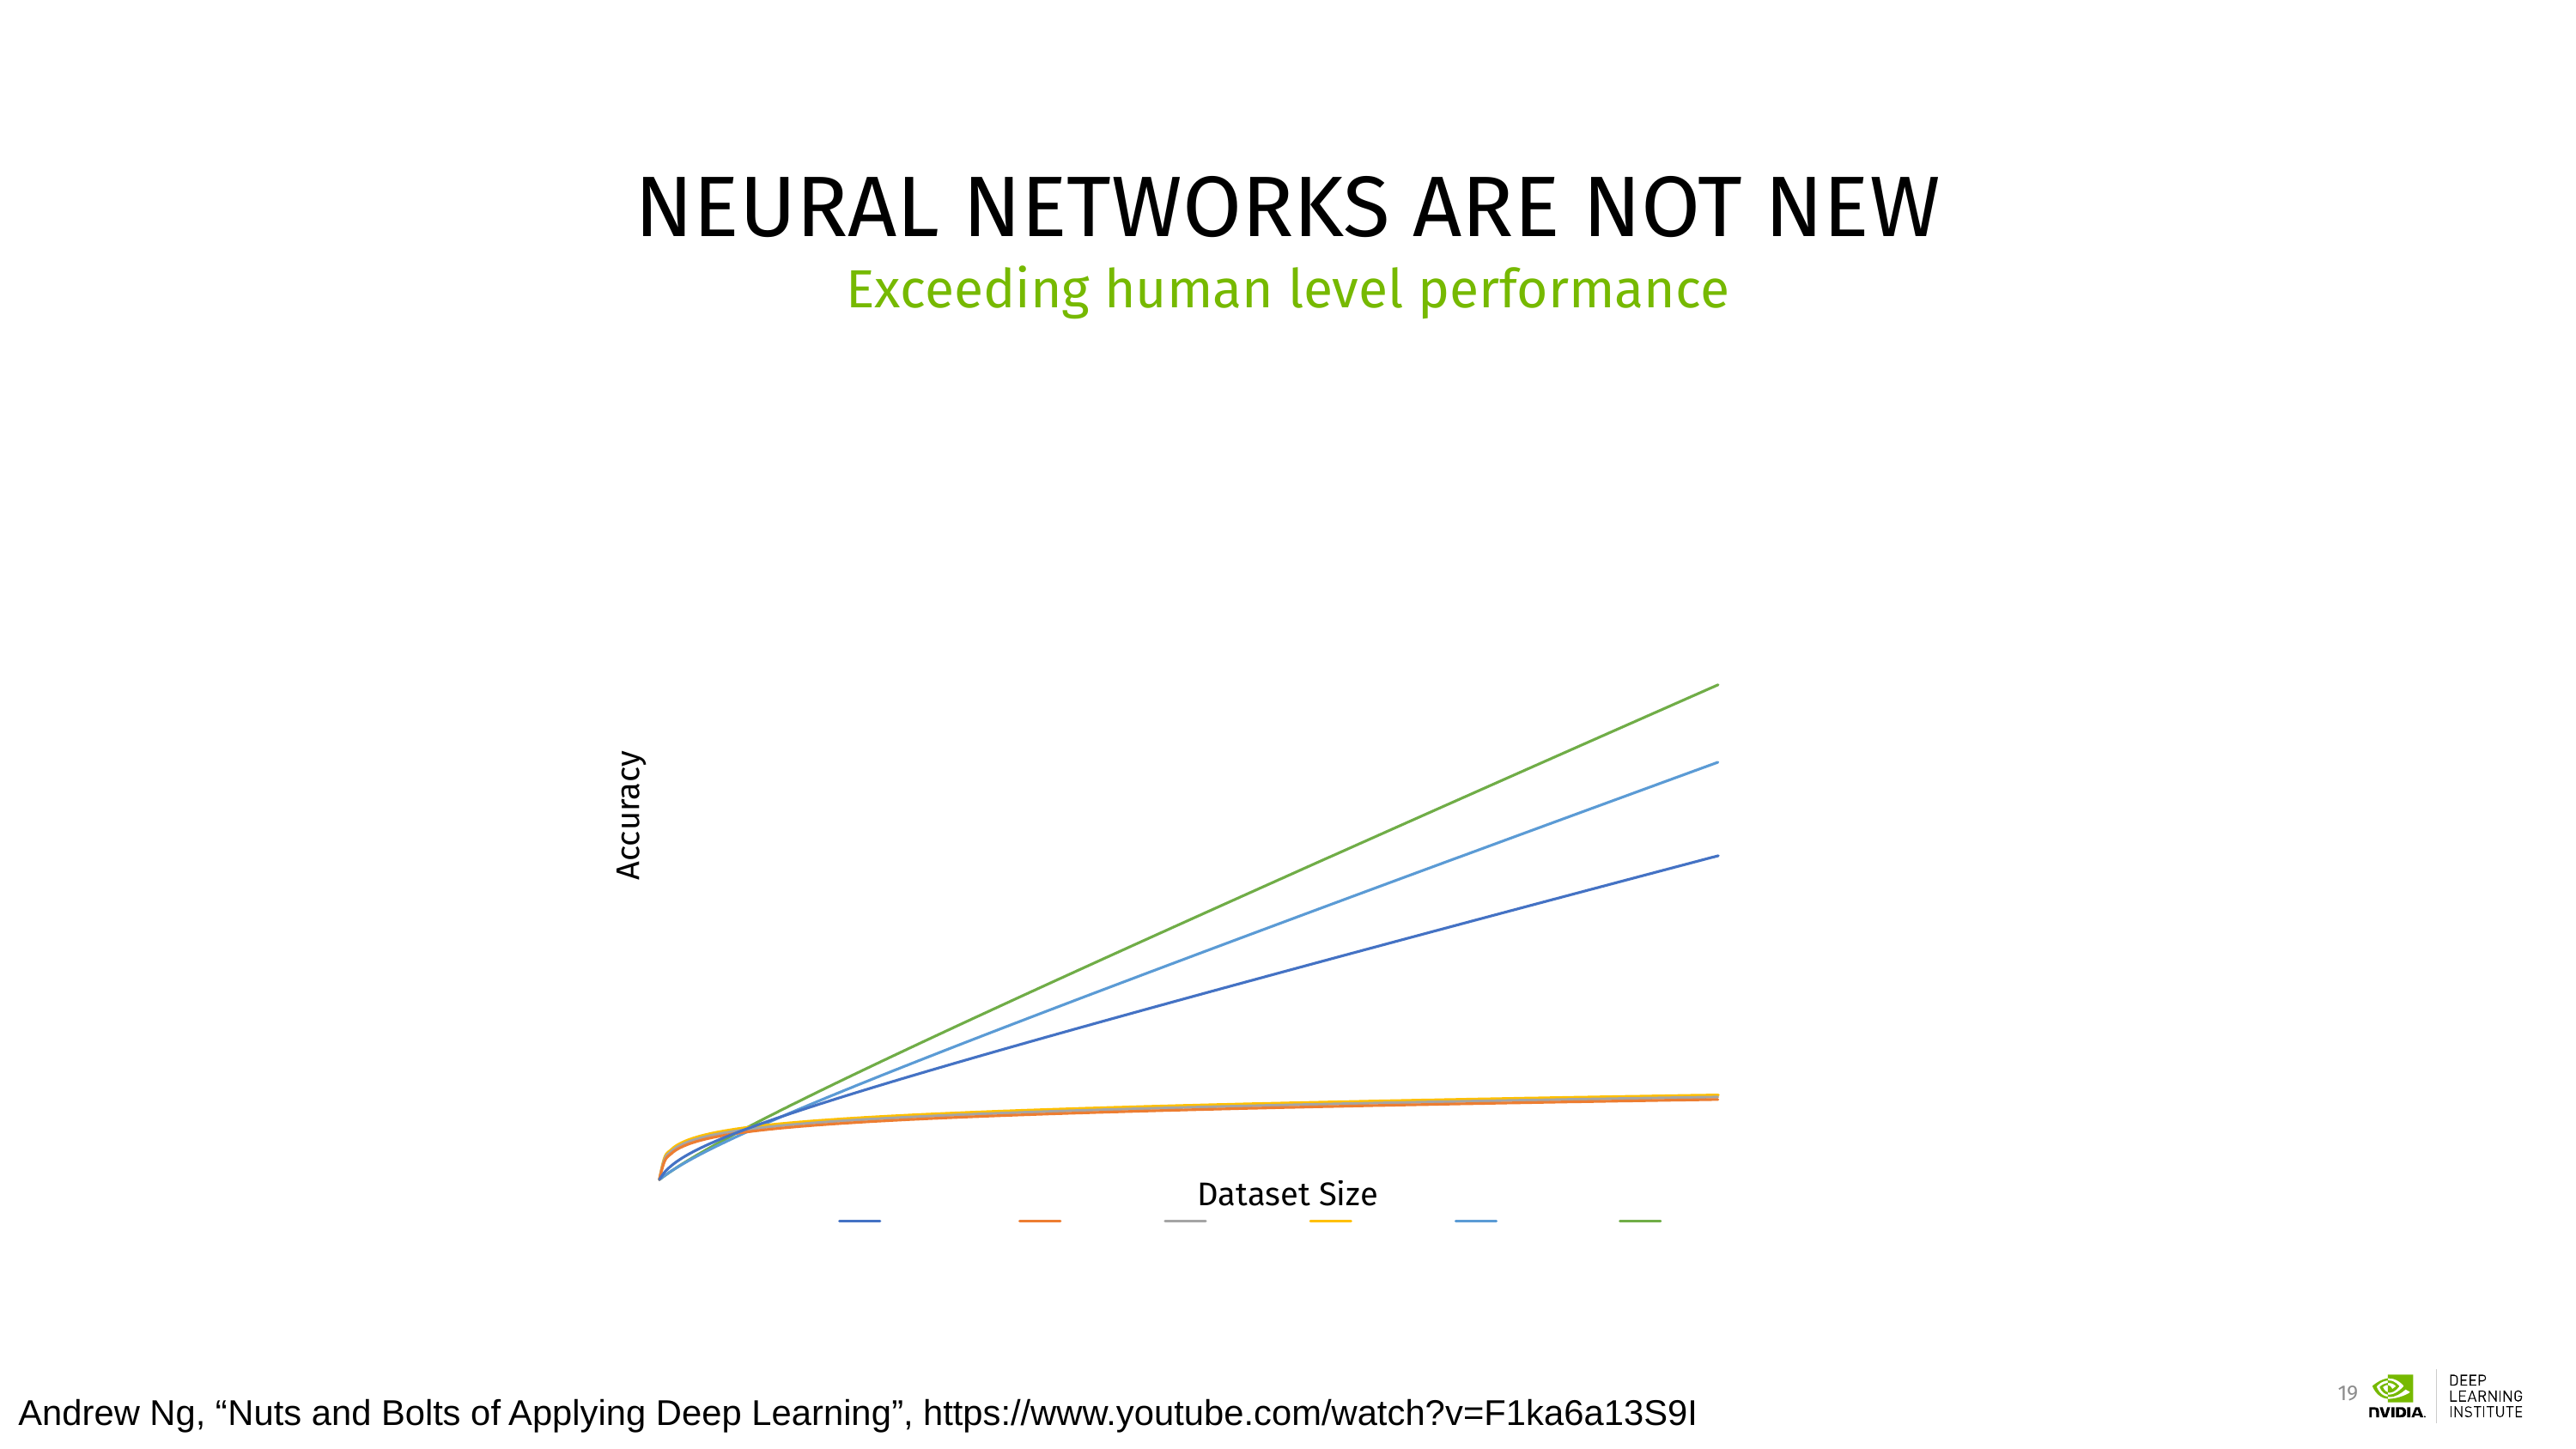

# Neural Networks are Not New
Exceeding human level performance

### Chart: Algorithm performance in large data regime

| Category | Small NN | ML1 | ML2 | ML3 | Big NN | Bigger NN |
|---|---|---|---|---|---|---|
Accuracy
Dataset Size
Andrew Ng, “Nuts and Bolts of Applying Deep Learning”, https://www.youtube.com/watch?v=F1ka6a13S9I